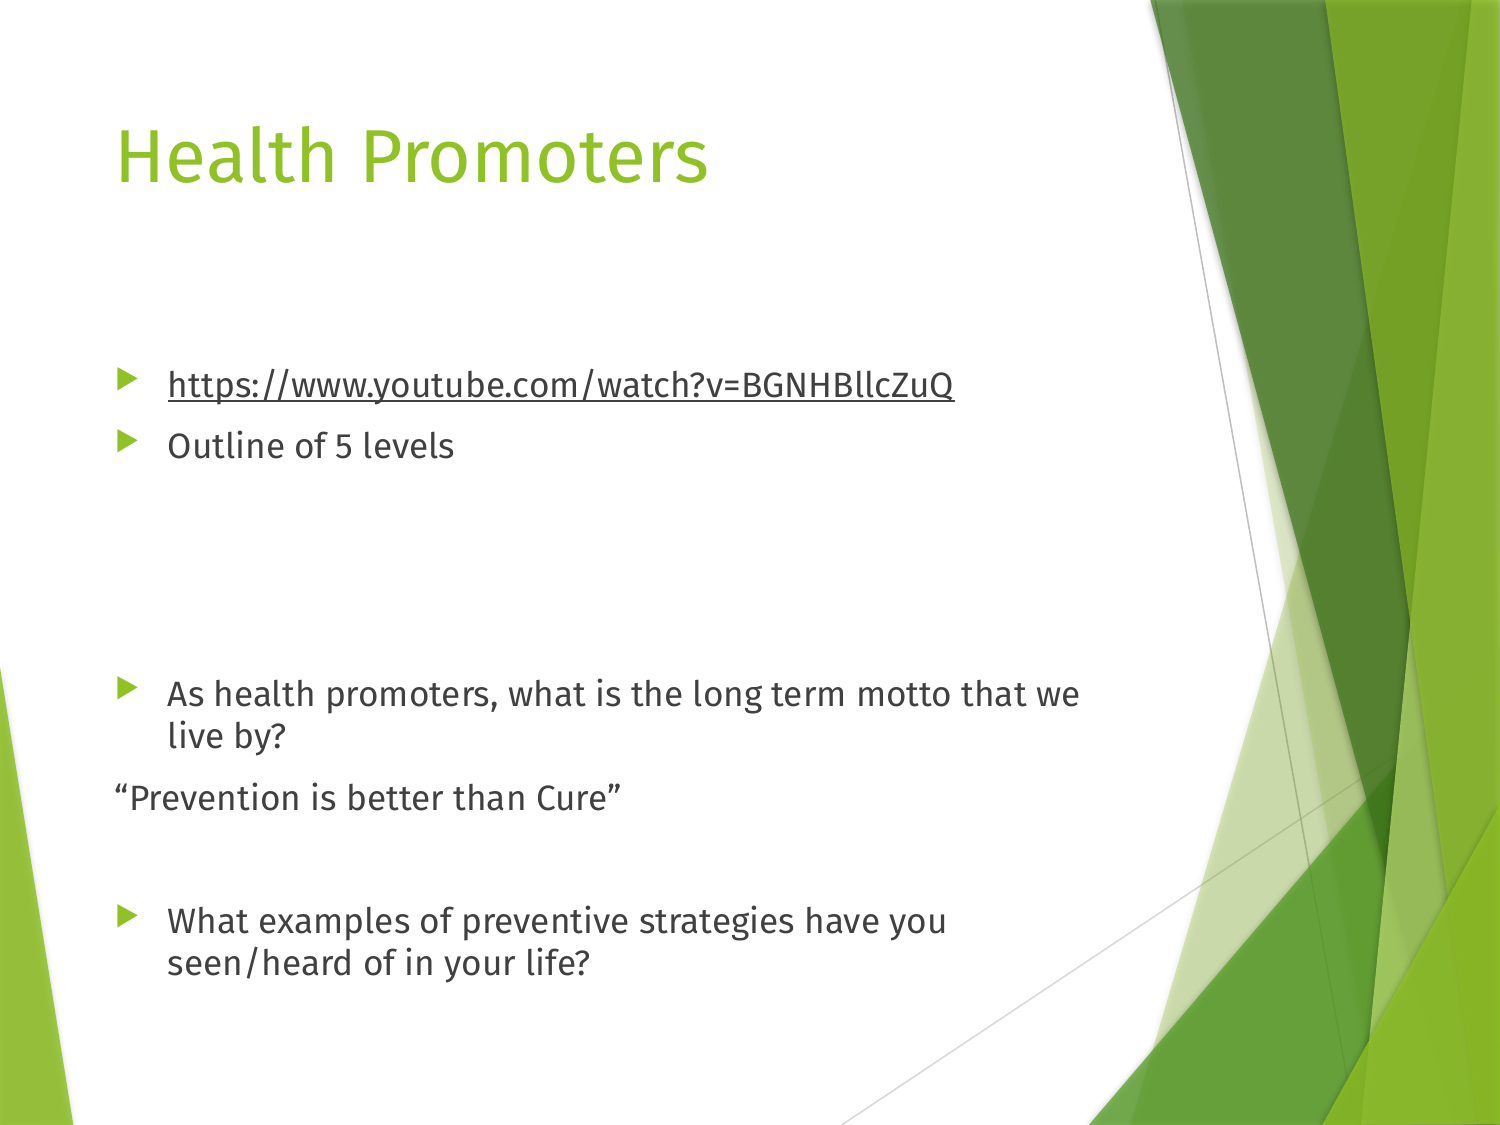

# Health Promoters
https://www.youtube.com/watch?v=BGNHBllcZuQ
Outline of 5 levels

As health promoters, what is the long term motto that we live by?
“Prevention is better than Cure”

What examples of preventive strategies have you seen/heard of in your life?